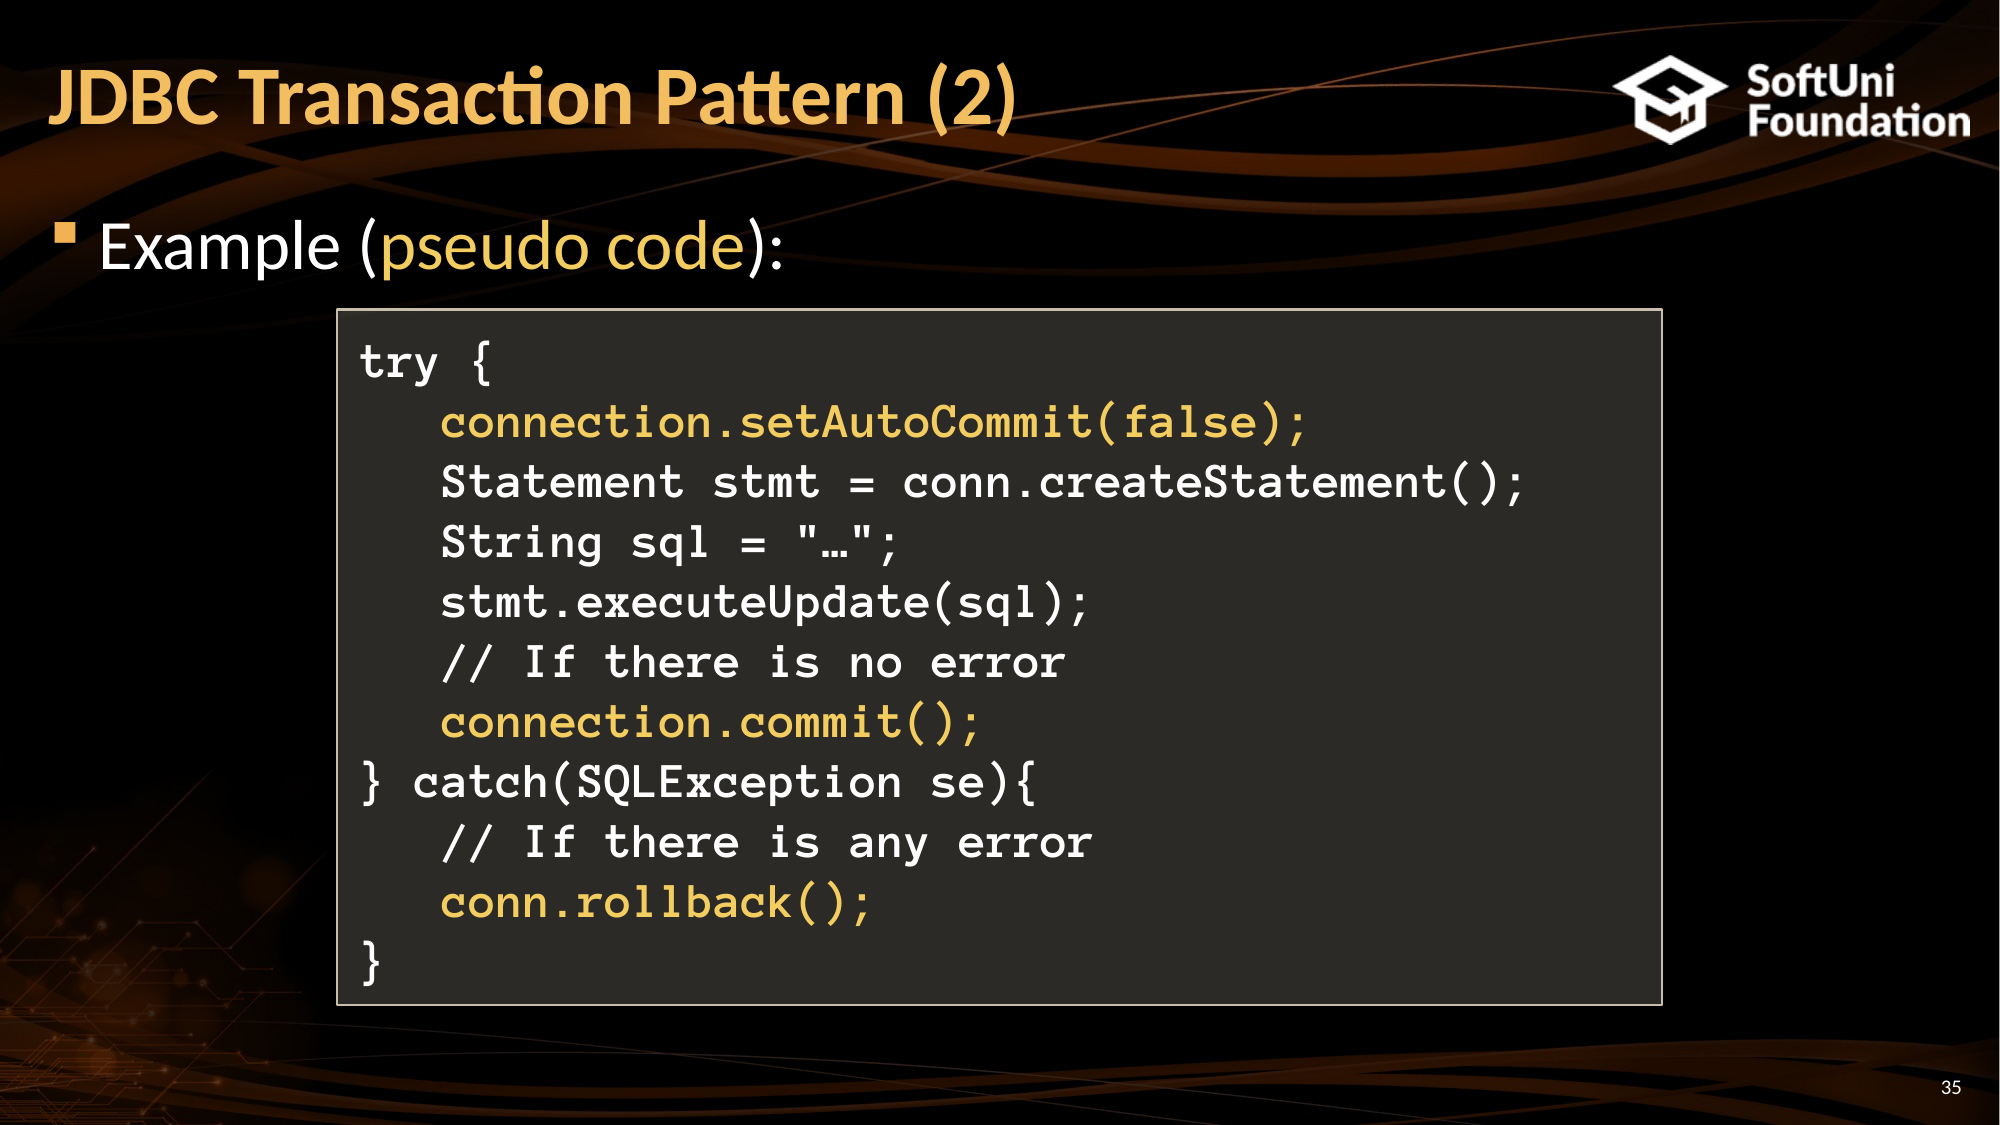

# JDBC Transaction Pattern (2)
Example (pseudo code):

try {
   connection.setAutoCommit(false);
   Statement stmt = conn.createStatement();
   String sql = "…";
   stmt.executeUpdate(sql);
   // If there is no error
   connection.commit();
} catch(SQLException se){
   // If there is any error
   conn.rollback();
}
35